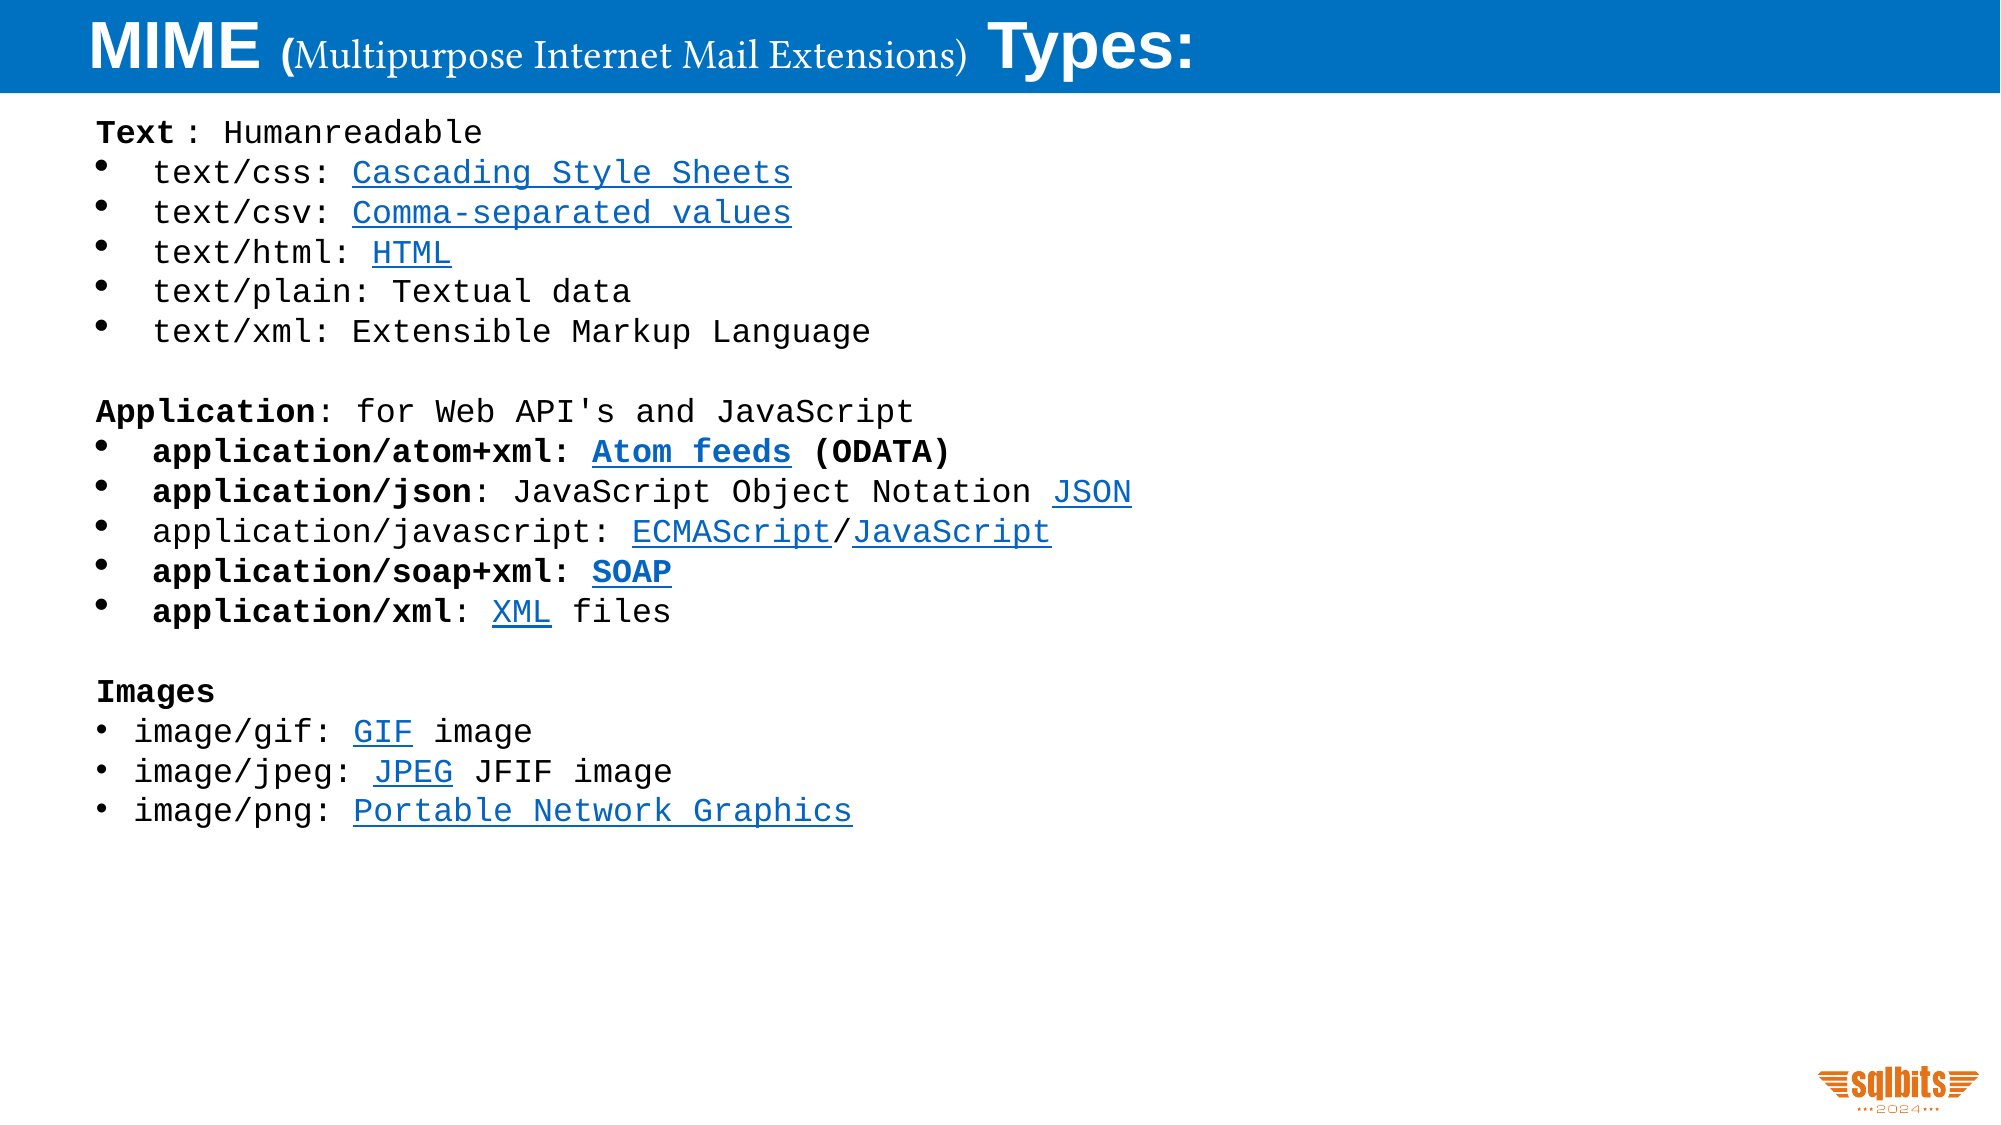

# MIME (Multipurpose Internet Mail Extensions) Types:
Text : Humanreadable
text/css: Cascading Style Sheets
text/csv: Comma-separated values
text/html: HTML
text/plain: Textual data
text/xml: Extensible Markup Language

Application: for Web API's and JavaScript
application/atom+xml: Atom feeds (ODATA)
application/json: JavaScript Object Notation JSON
application/javascript: ECMAScript/JavaScript
application/soap+xml: SOAP
application/xml: XML files

Images
image/gif: GIF image
image/jpeg: JPEG JFIF image
image/png: Portable Network Graphics